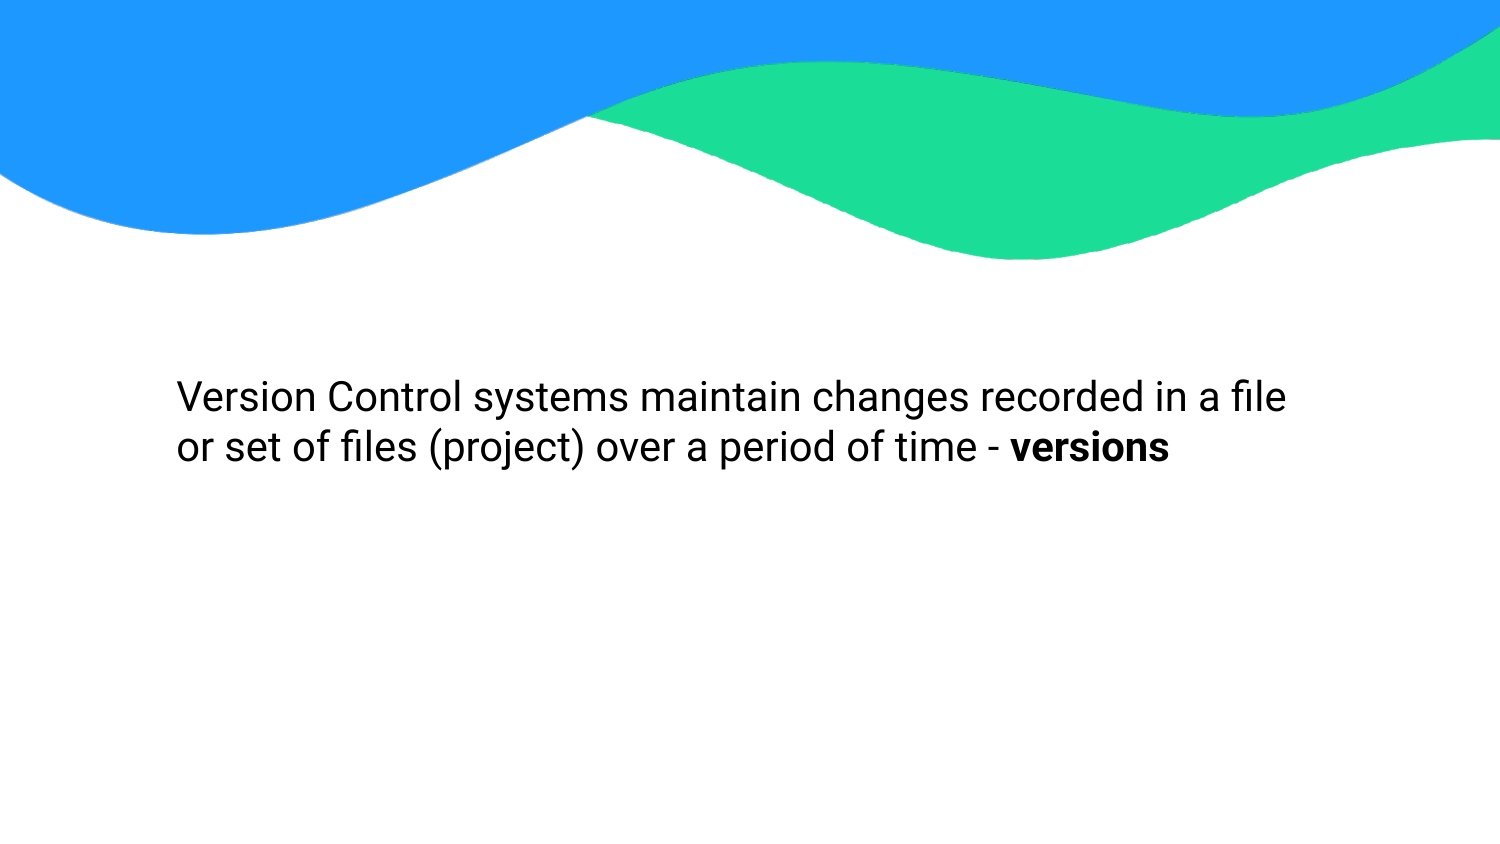

Version Control systems maintain changes recorded in a file or set of files (project) over a period of time - versions